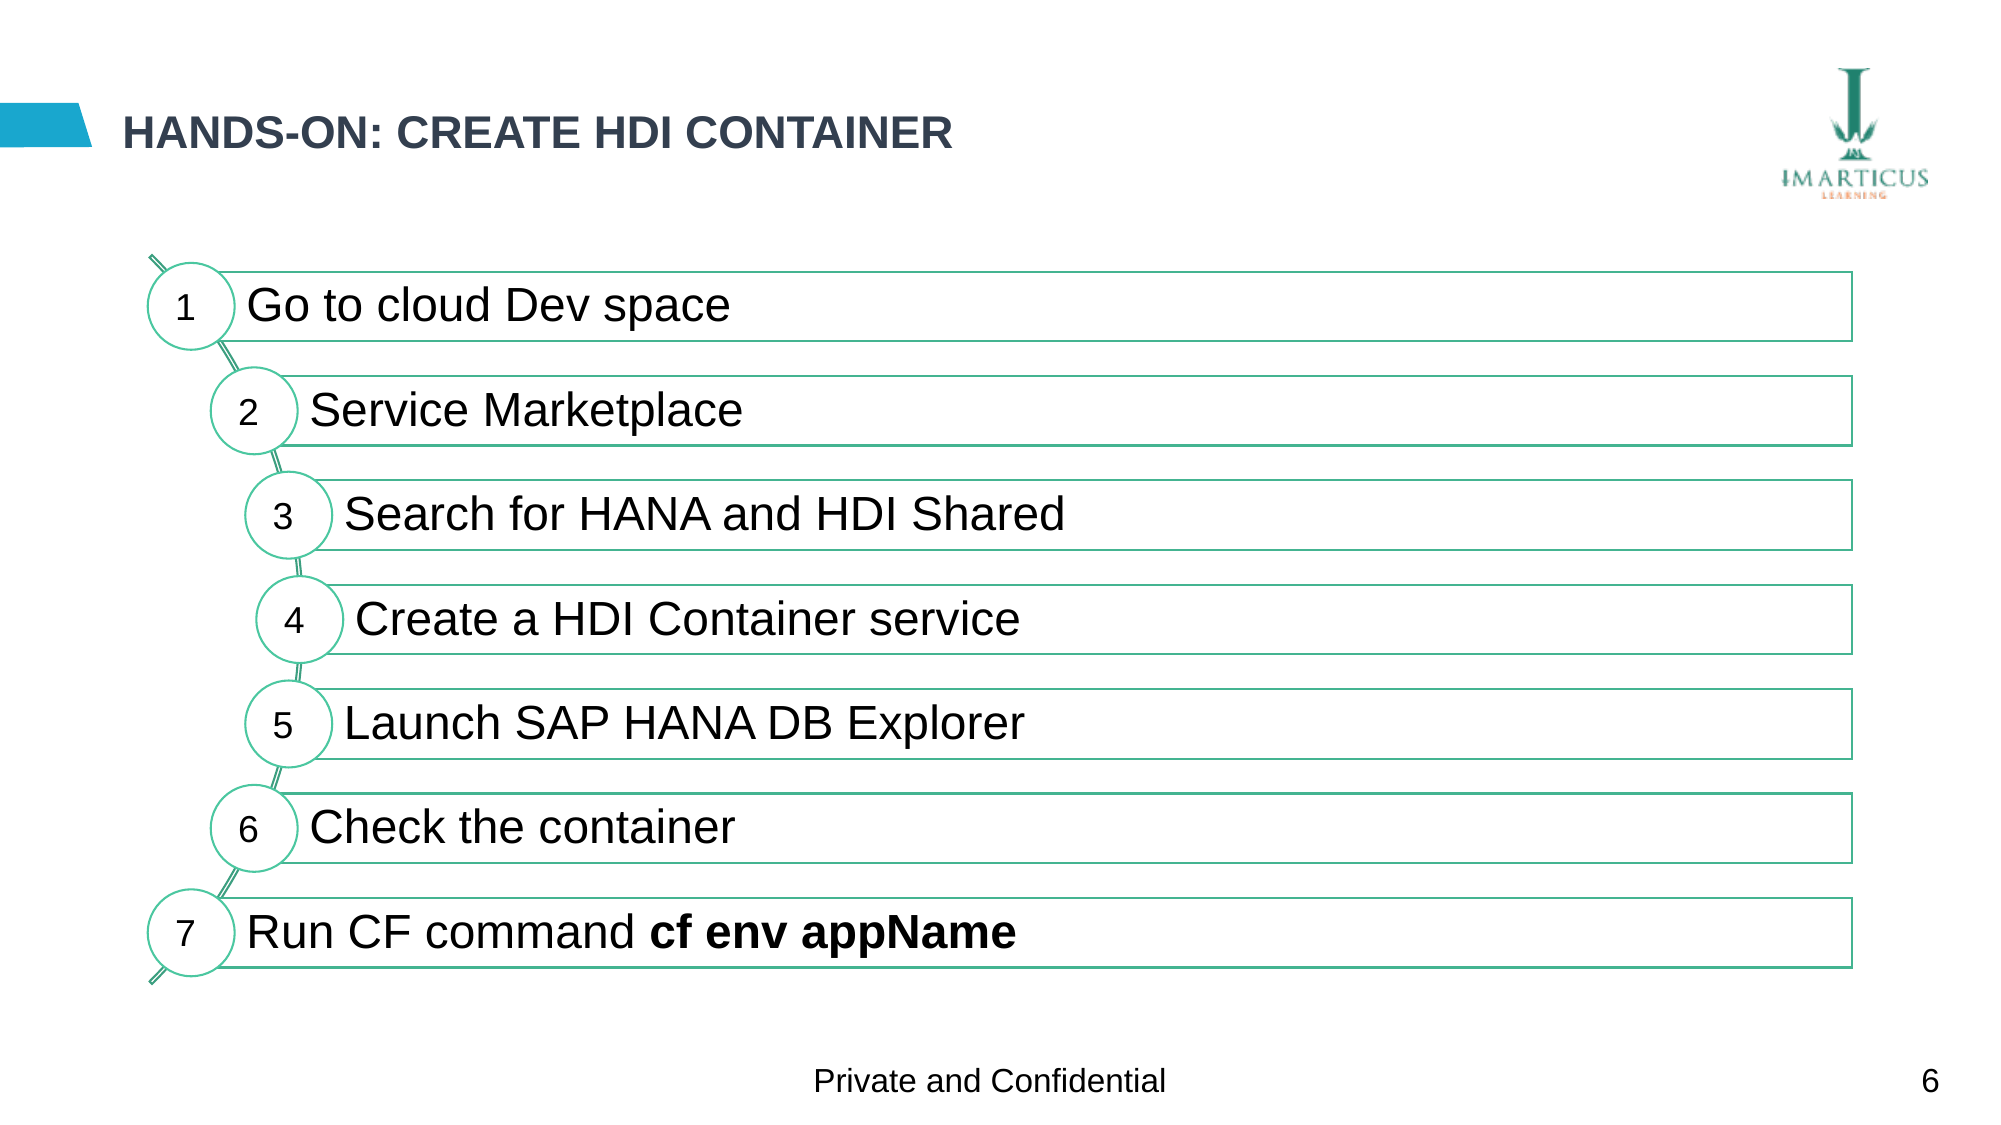

# HANDS-ON: CREATE HDI CONTAINER

1
Go to cloud Dev space
2
Service Marketplace
3
Search for HANA and HDI Shared
4
Create a HDI Container service
5
Launch SAP HANA DB Explorer
6
Check the container
7
Run CF command cf env appName